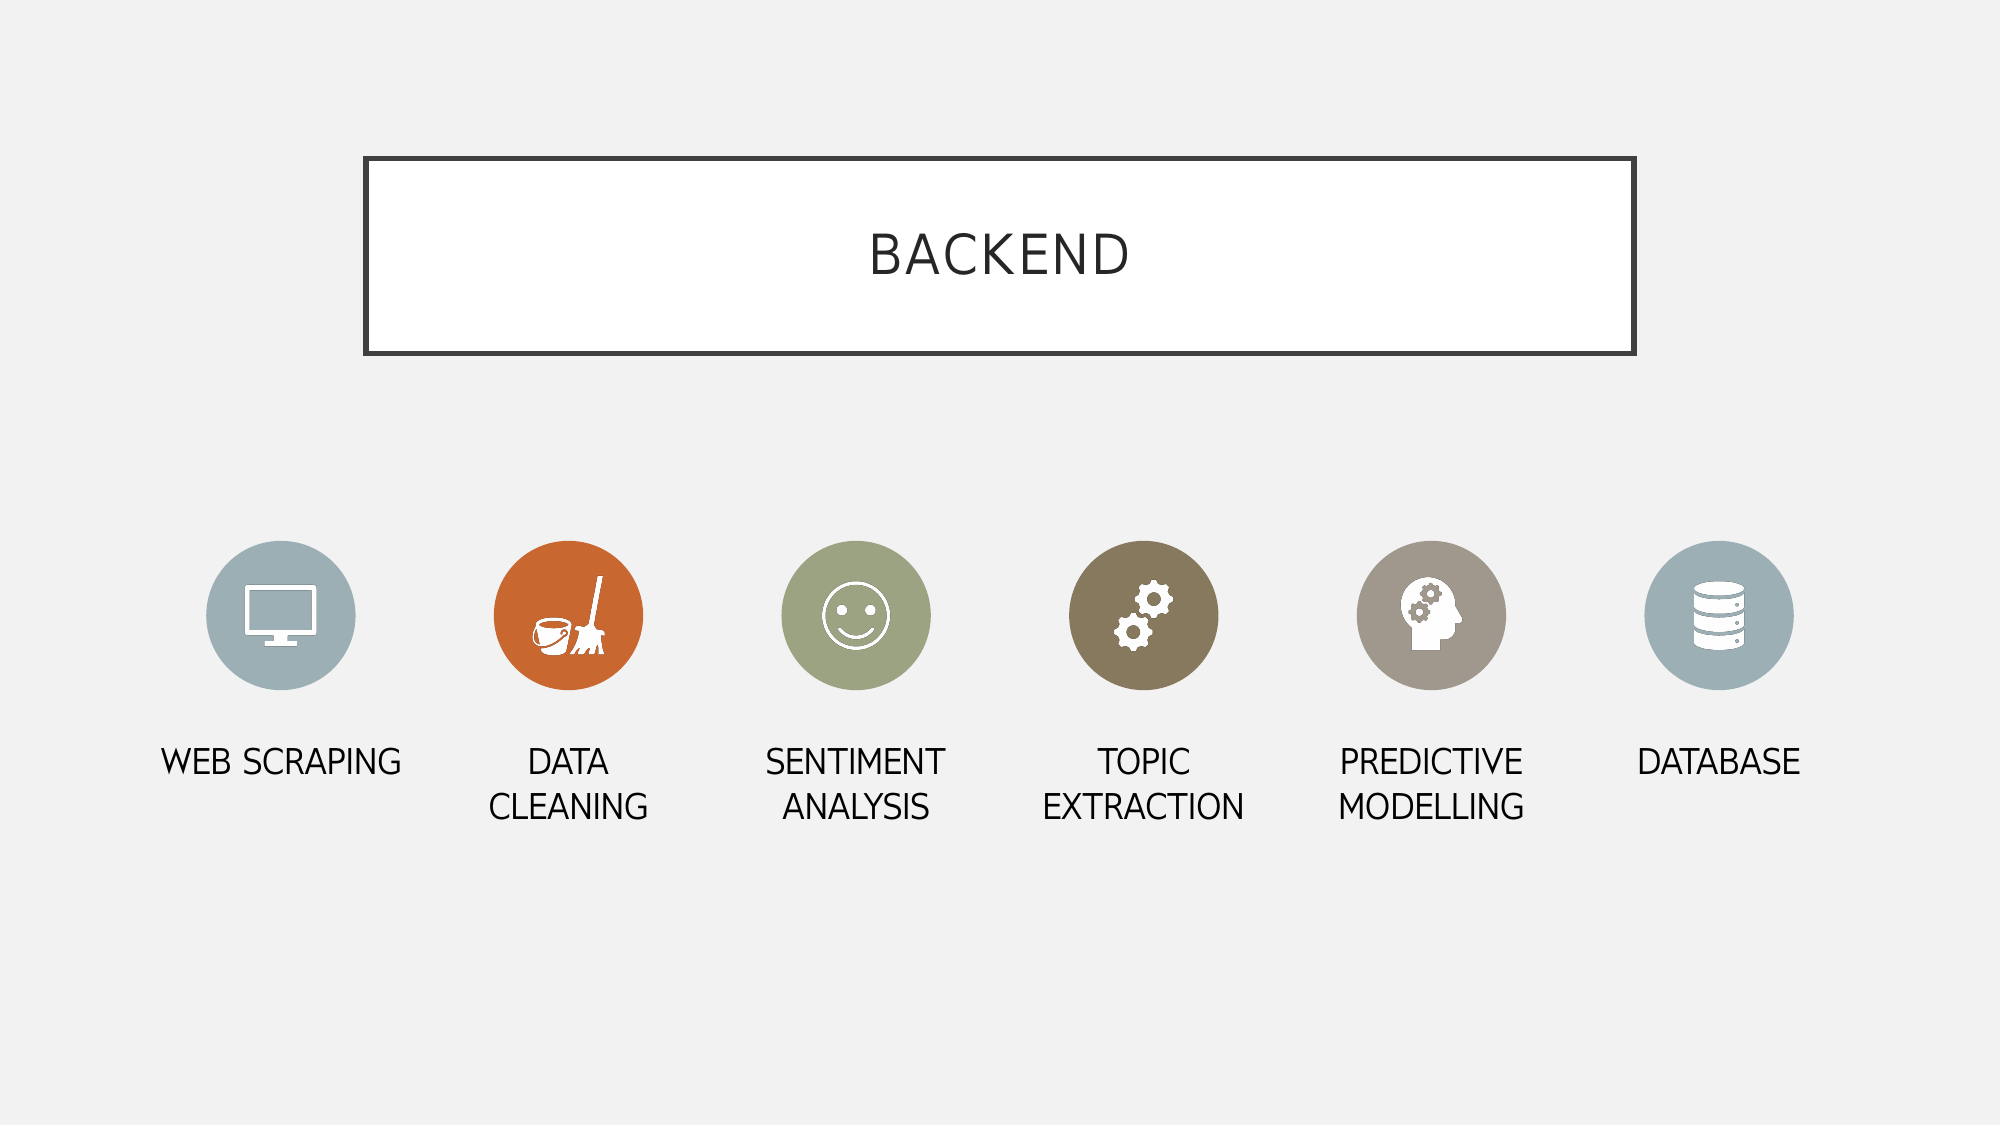

# Backend
Web Scraping
Data Cleaning
Sentiment Analysis
Topic Extraction
Predictive Modelling
Database